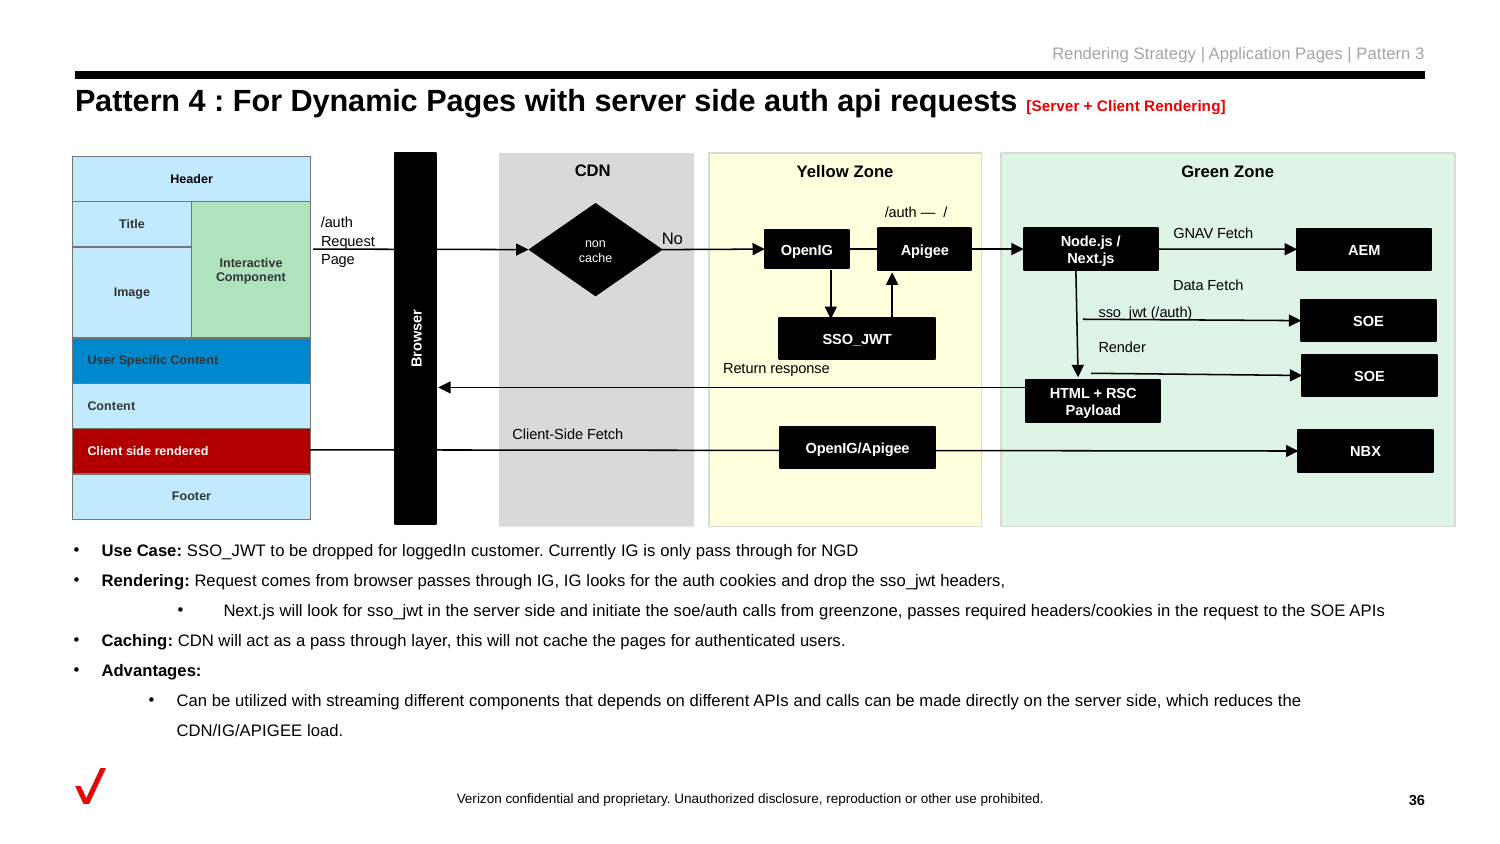

Rendering Strategy | Application Pages | Pattern 3
# Pattern 4 : For Dynamic Pages with server side auth api requests [Server + Client Rendering]
CDN
Yellow Zone
Green Zone

| Header |  |
| --- | --- |
| Title | Interactive Component |
| Image |  |
| User Specific Content |  |
| Content |  |
| Client side rendered |  |
| Footer |  |
/auth —  /
non
cache
/auth
GNAV Fetch
No
Request Page
Node.js / Next.js
Apigee
AEM
OpenIG

Data Fetch
sso_jwt (/auth)
SOE
SSO_JWT
Browser
Render
Return response
SOE
HTML + RSC Payload
Client-Side Fetch
OpenIG/Apigee
NBX
Use Case: SSO_JWT to be dropped for loggedIn customer. Currently IG is only pass through for NGD
Rendering: Request comes from browser passes through IG, IG looks for the auth cookies and drop the sso_jwt headers,
Next.js will look for sso_jwt in the server side and initiate the soe/auth calls from greenzone, passes required headers/cookies in the request to the SOE APIs
Caching: CDN will act as a pass through layer, this will not cache the pages for authenticated users.
Advantages:
Can be utilized with streaming different components that depends on different APIs and calls can be made directly on the server side, which reduces the CDN/IG/APIGEE load.

36